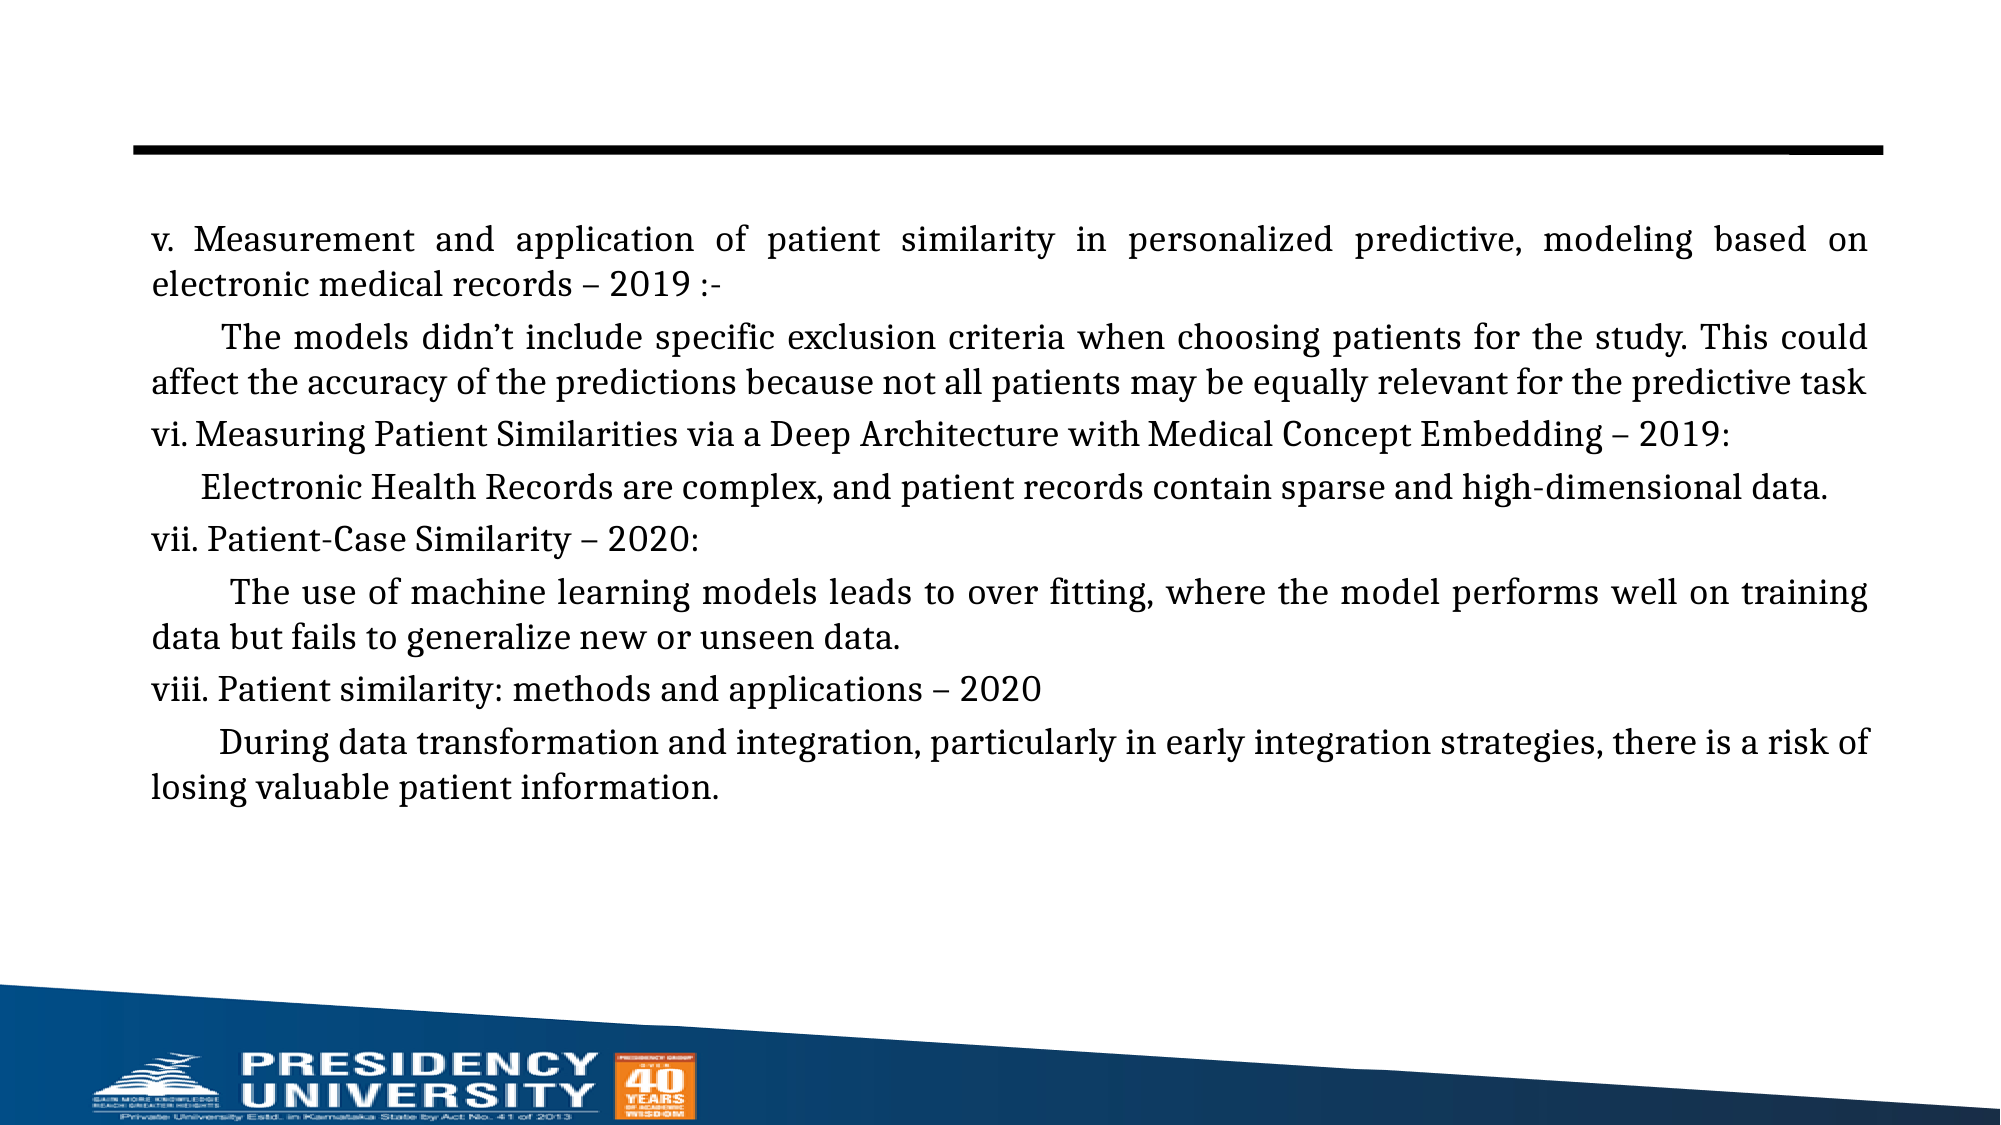

v. Measurement and application of patient similarity in personalized predictive, modeling based on electronic medical records – 2019 :-
      The models didn’t include specific exclusion criteria when choosing patients for the study. This could affect the accuracy of the predictions because not all patients may be equally relevant for the predictive task
vi. Measuring Patient Similarities via a Deep Architecture with Medical Concept Embedding – 2019:
      Electronic Health Records are complex, and patient records contain sparse and high-dimensional data.
vii. Patient-Case Similarity – 2020:
       The use of machine learning models leads to over fitting, where the model performs well on training data but fails to generalize new or unseen data.
viii. Patient similarity: methods and applications – 2020
        During data transformation and integration, particularly in early integration strategies, there is a risk of losing valuable patient information.